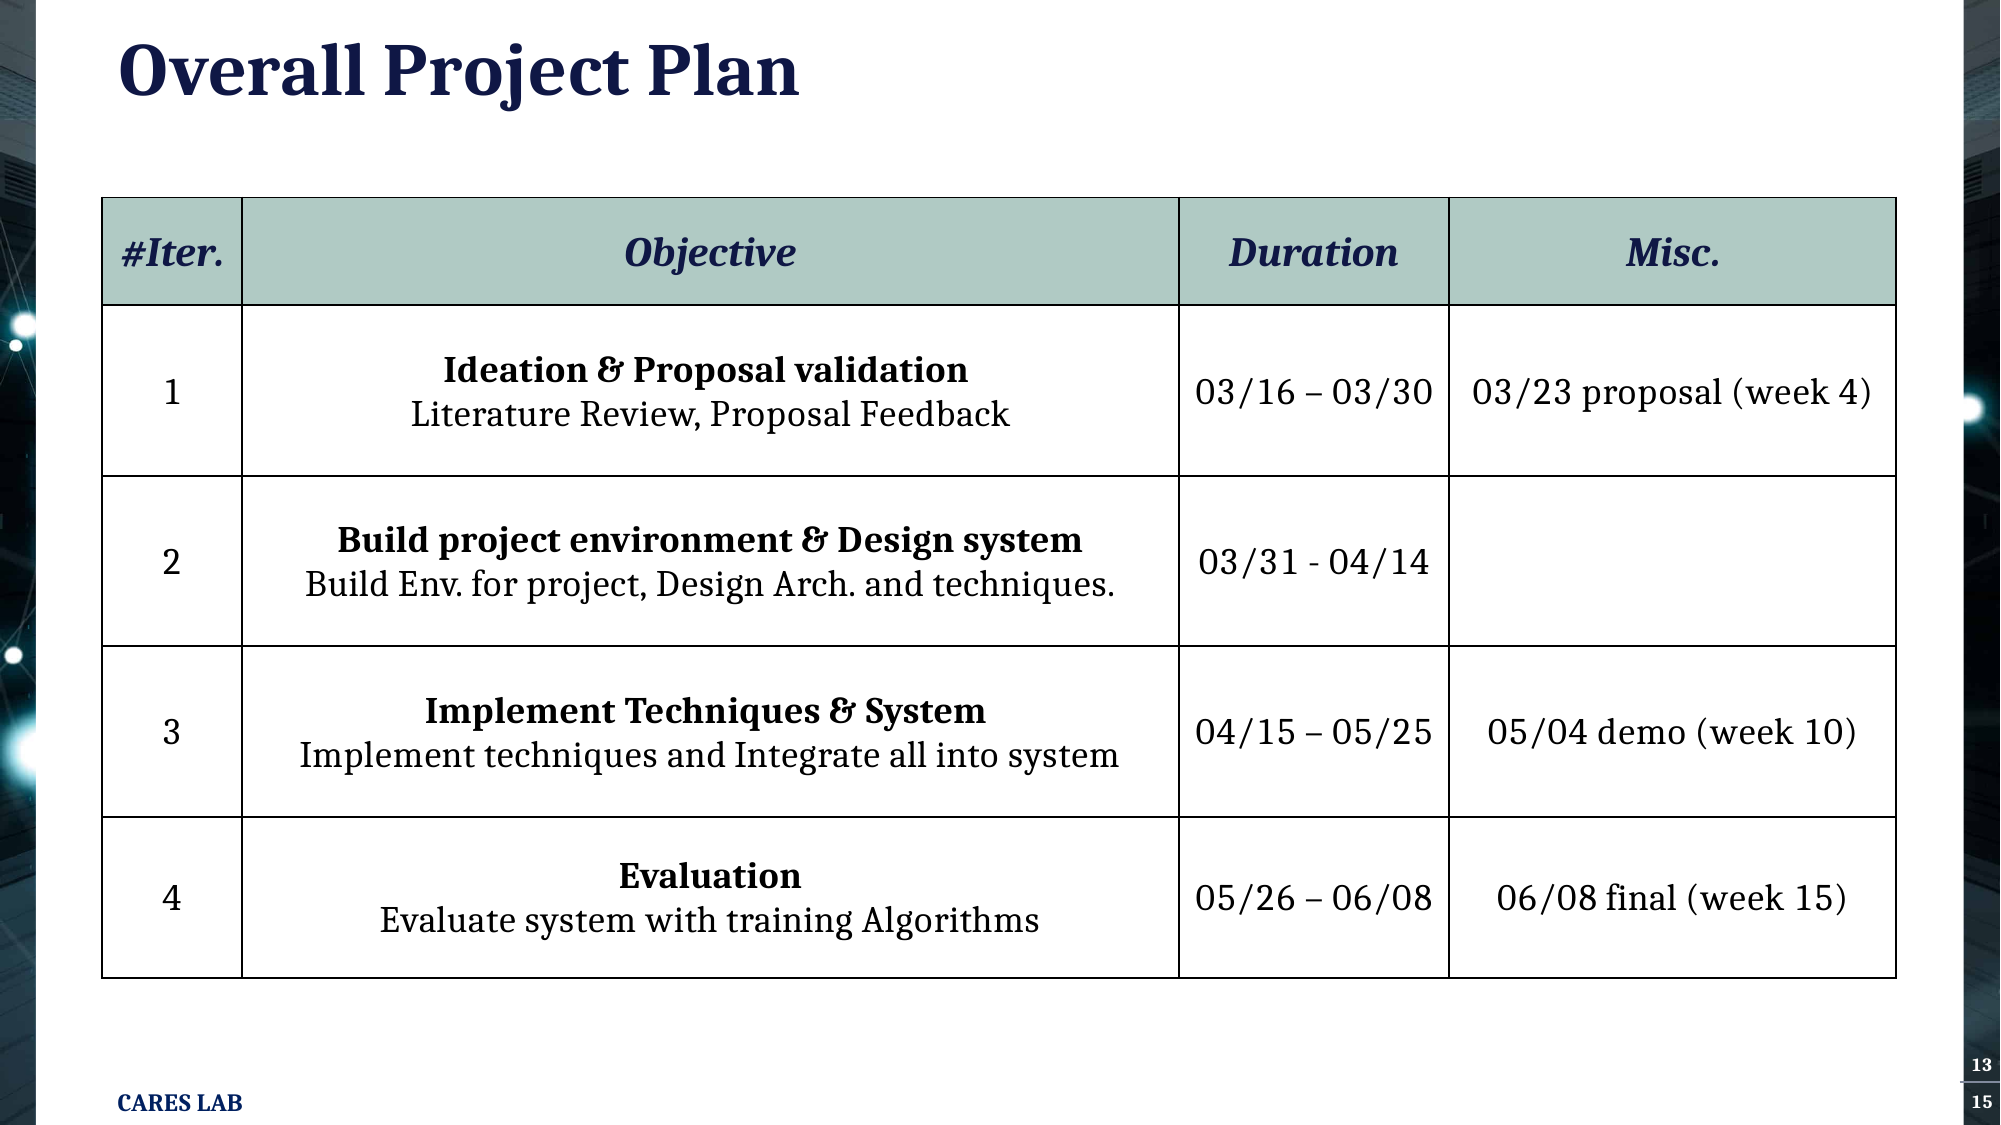

# Overall Project Plan
| #Iter. | Objective | Duration | Misc. |
| --- | --- | --- | --- |
| 1 | Ideation & Proposal validation Literature Review, Proposal Feedback | 03/16 – 03/30 | 03/23 proposal (week 4) |
| 2 | Build project environment & Design system Build Env. for project, Design Arch. and techniques. | 03/31 - 04/14 |  |
| 3 | Implement Techniques & System Implement techniques and Integrate all into system | 04/15 – 05/25 | 05/04 demo (week 10) |
| 4 | Evaluation Evaluate system with training Algorithms | 05/26 – 06/08 | 06/08 final (week 15) |
13